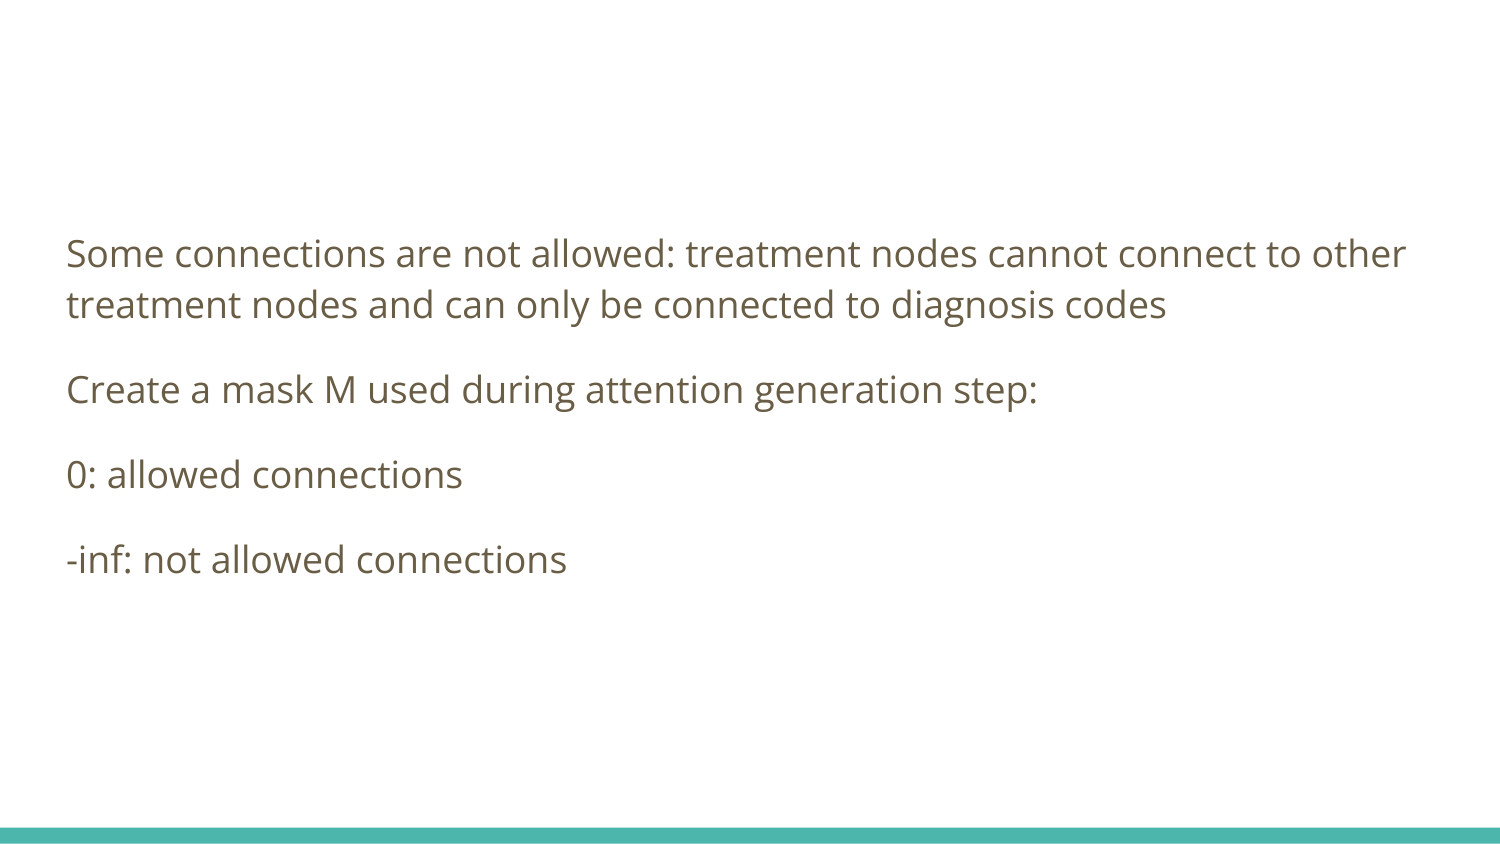

#
Some connections are not allowed: treatment nodes cannot connect to other treatment nodes and can only be connected to diagnosis codes
Create a mask M used during attention generation step:
0: allowed connections
-inf: not allowed connections